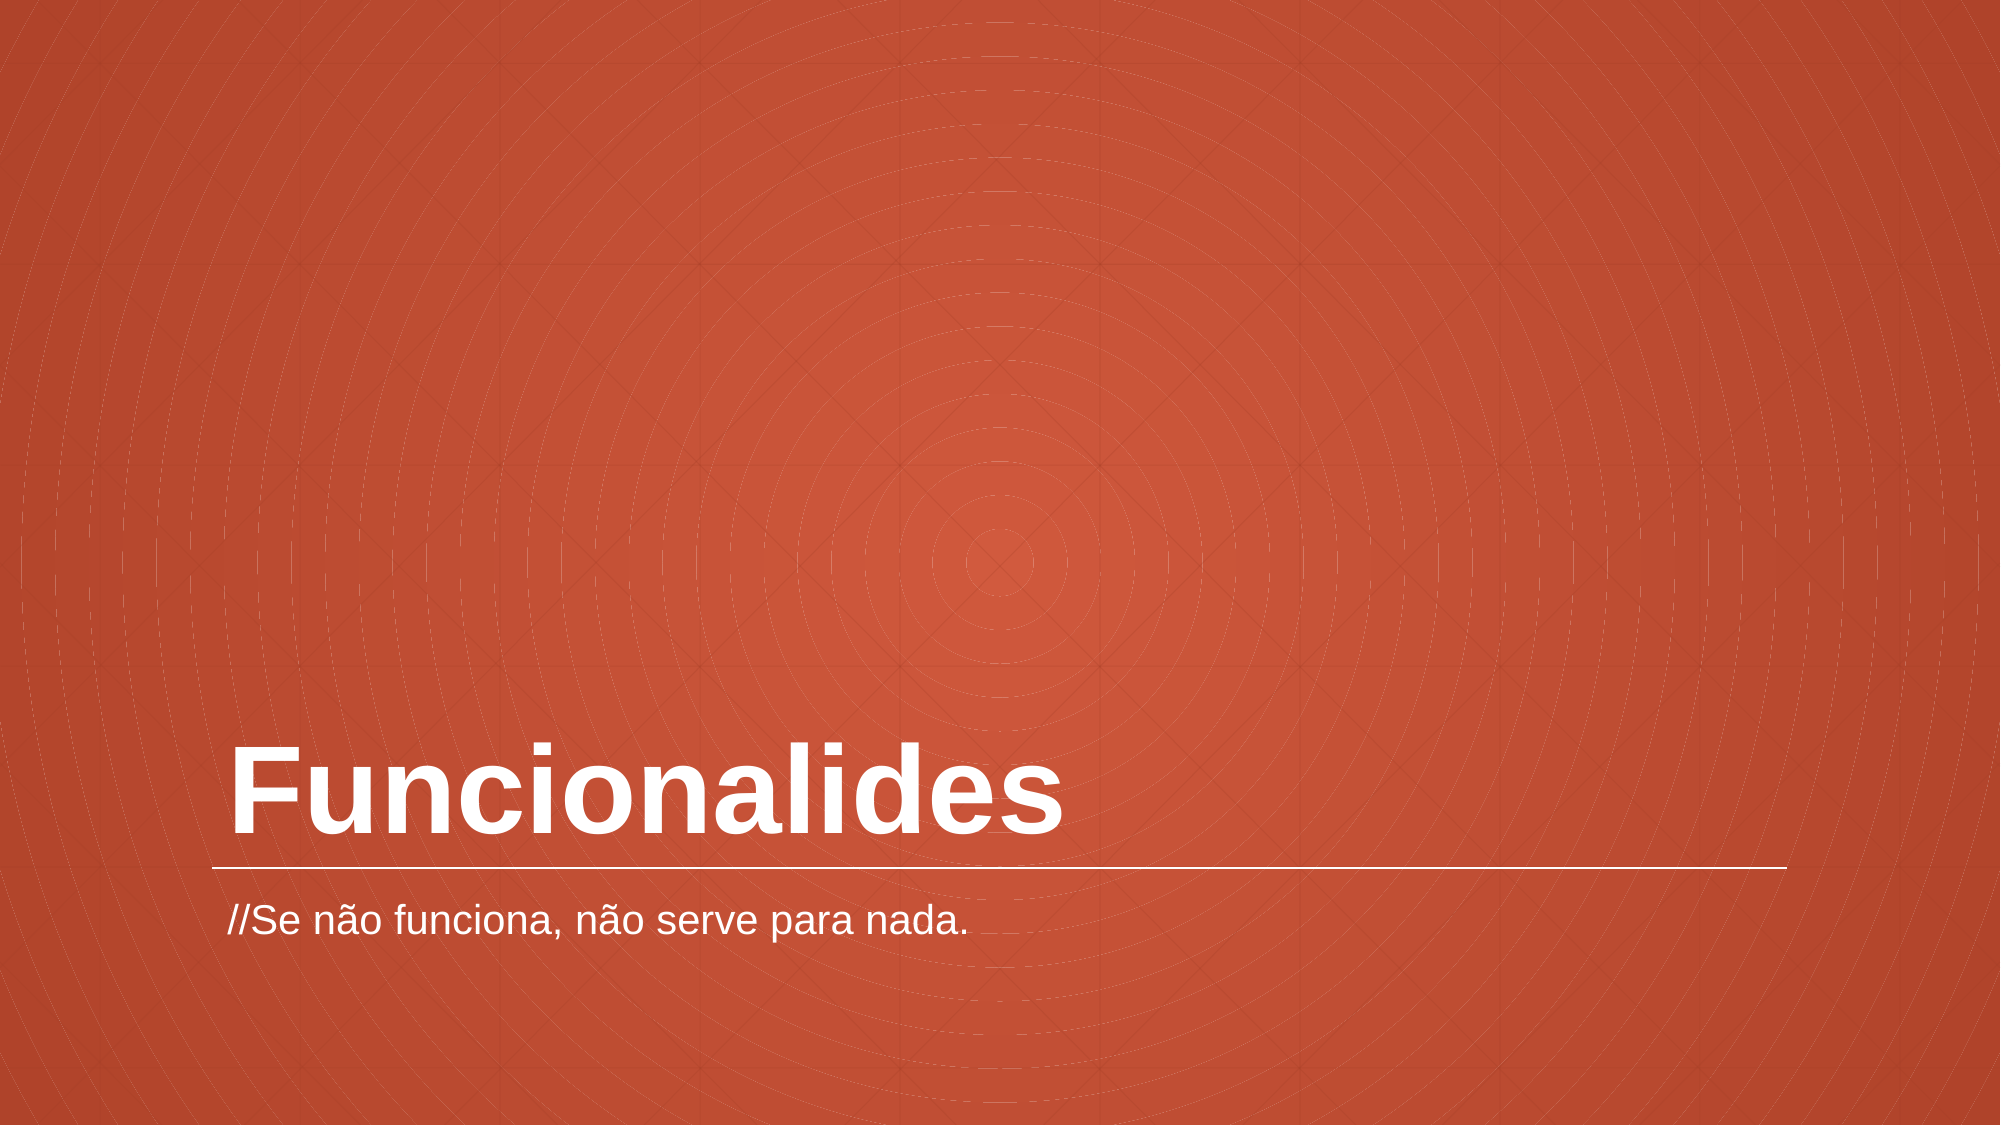

# Funcionalides
//Se não funciona, não serve para nada.